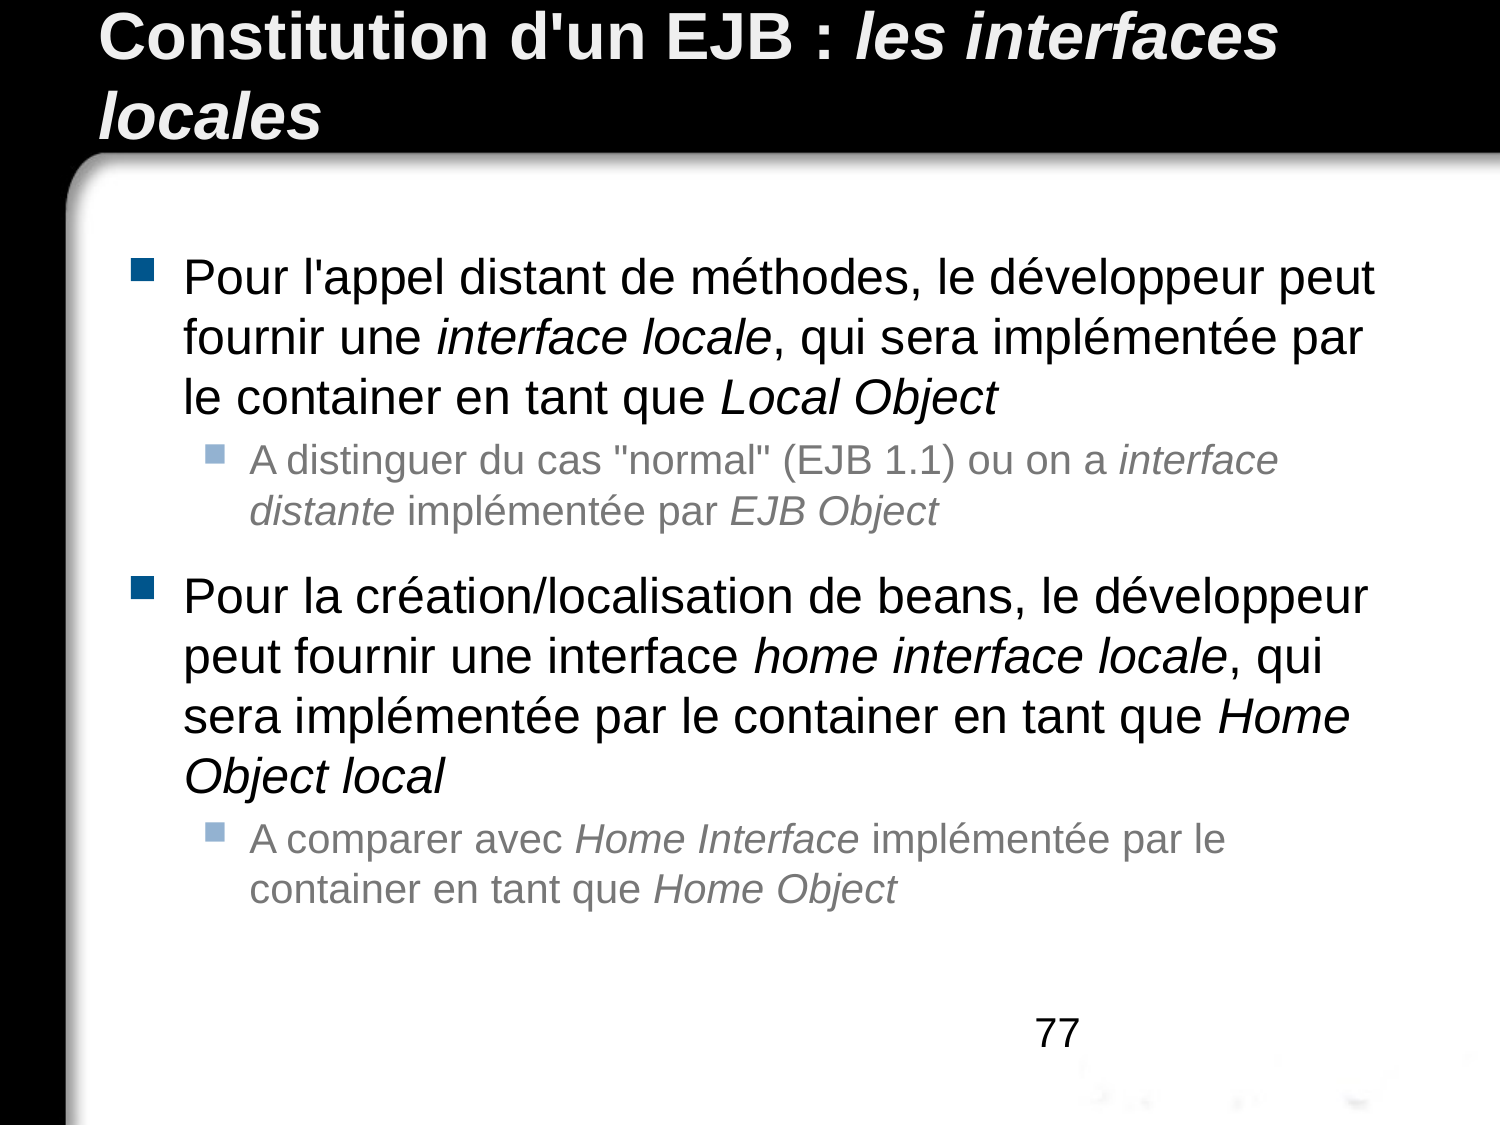

# Constitution d'un EJB : les interfaces locales
Pour l'appel distant de méthodes, le développeur peut fournir une interface locale, qui sera implémentée par le container en tant que Local Object
A distinguer du cas "normal" (EJB 1.1) ou on a interface distante implémentée par EJB Object
Pour la création/localisation de beans, le développeur peut fournir une interface home interface locale, qui sera implémentée par le container en tant que Home Object local
A comparer avec Home Interface implémentée par le container en tant que Home Object